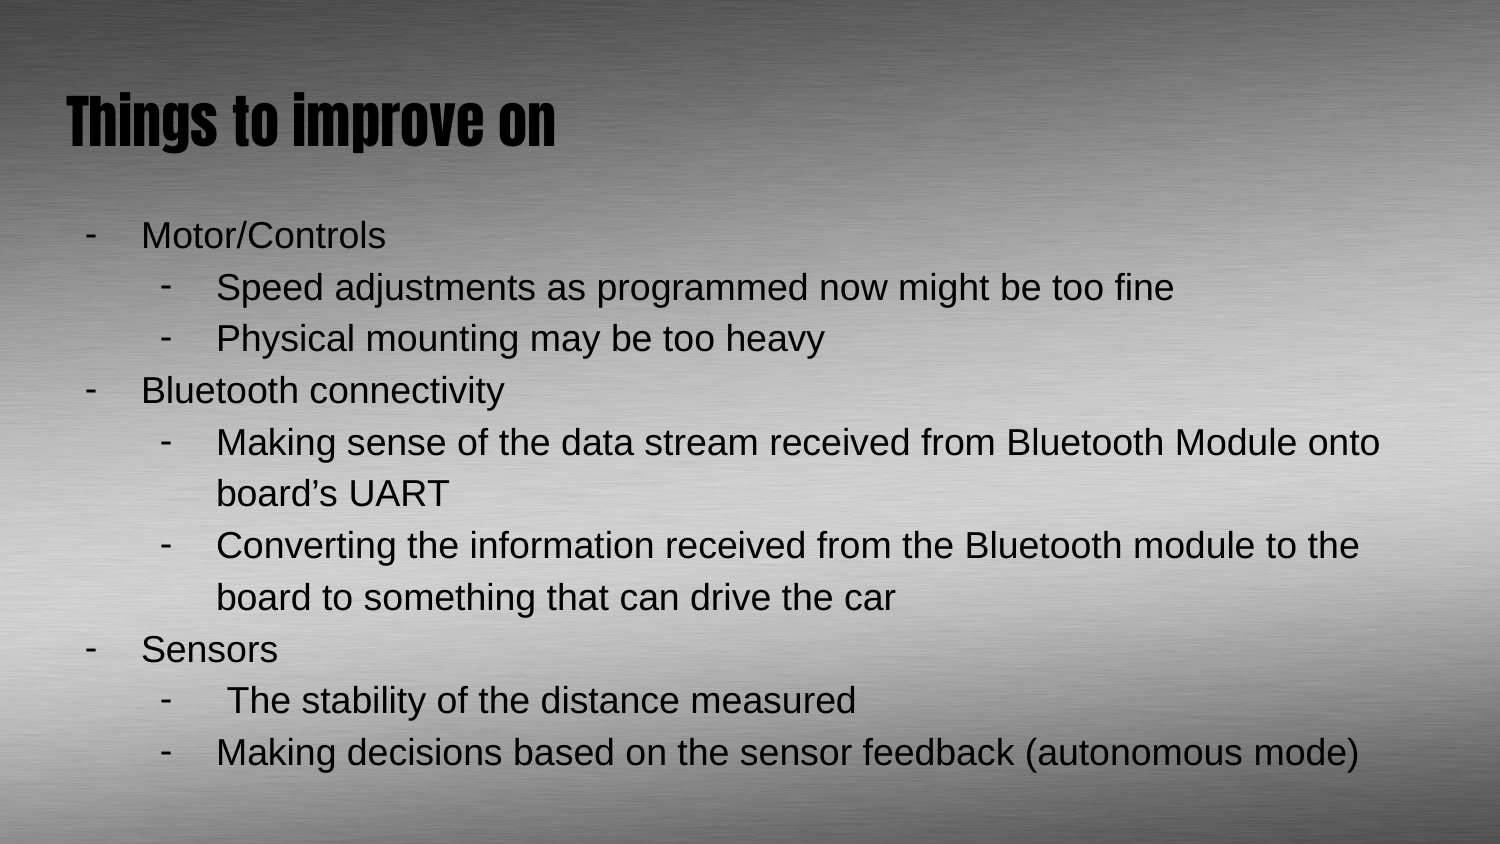

# Things to improve on
Motor/Controls
Speed adjustments as programmed now might be too fine
Physical mounting may be too heavy
Bluetooth connectivity
Making sense of the data stream received from Bluetooth Module onto board’s UART
Converting the information received from the Bluetooth module to the board to something that can drive the car
Sensors
 The stability of the distance measured
Making decisions based on the sensor feedback (autonomous mode)